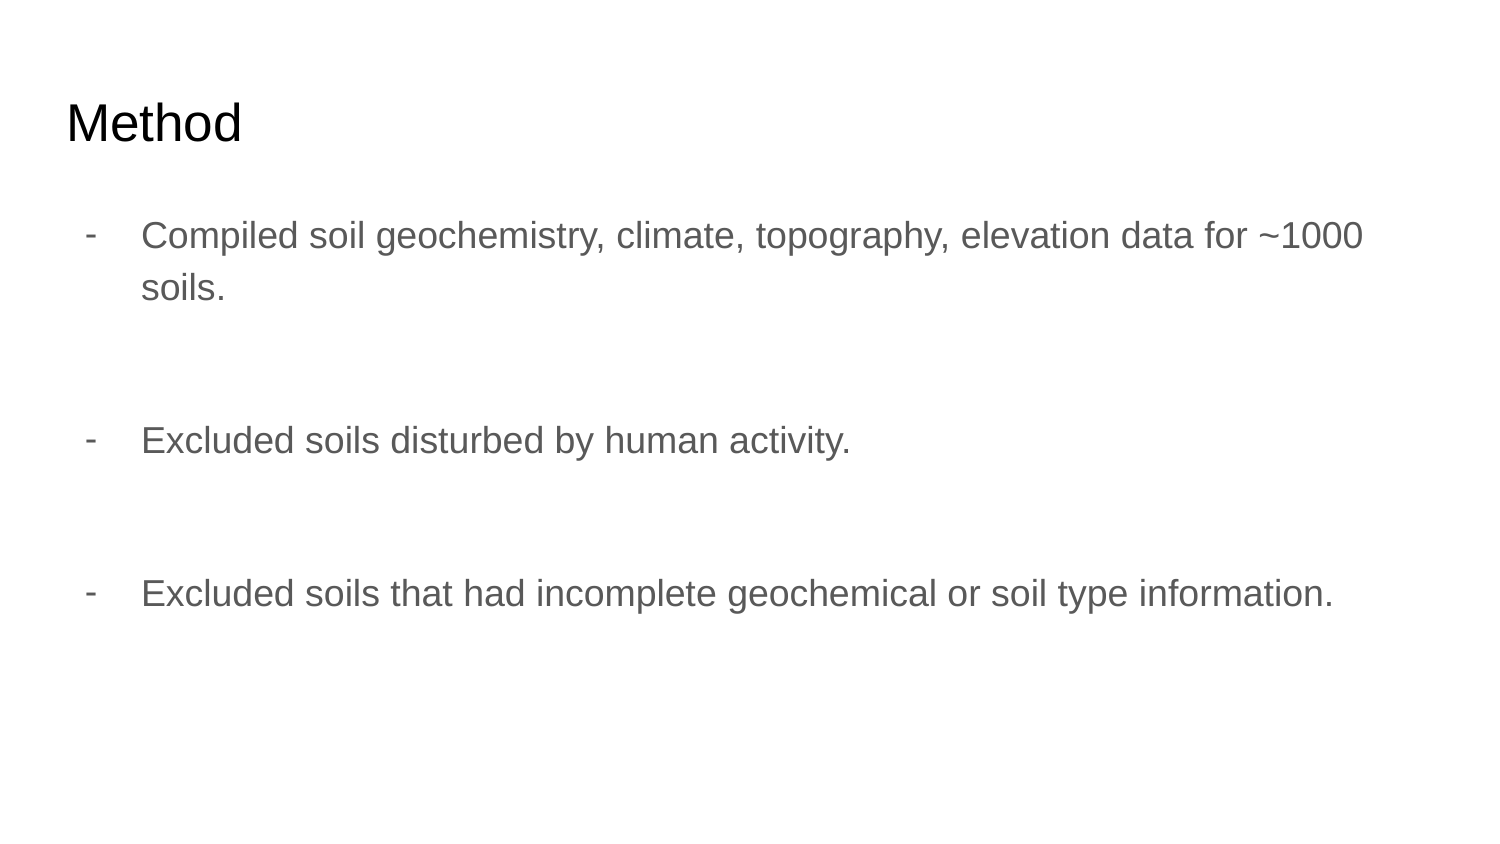

# Method
Compiled soil geochemistry, climate, topography, elevation data for ~1000 soils.

Excluded soils disturbed by human activity.

Excluded soils that had incomplete geochemical or soil type information.